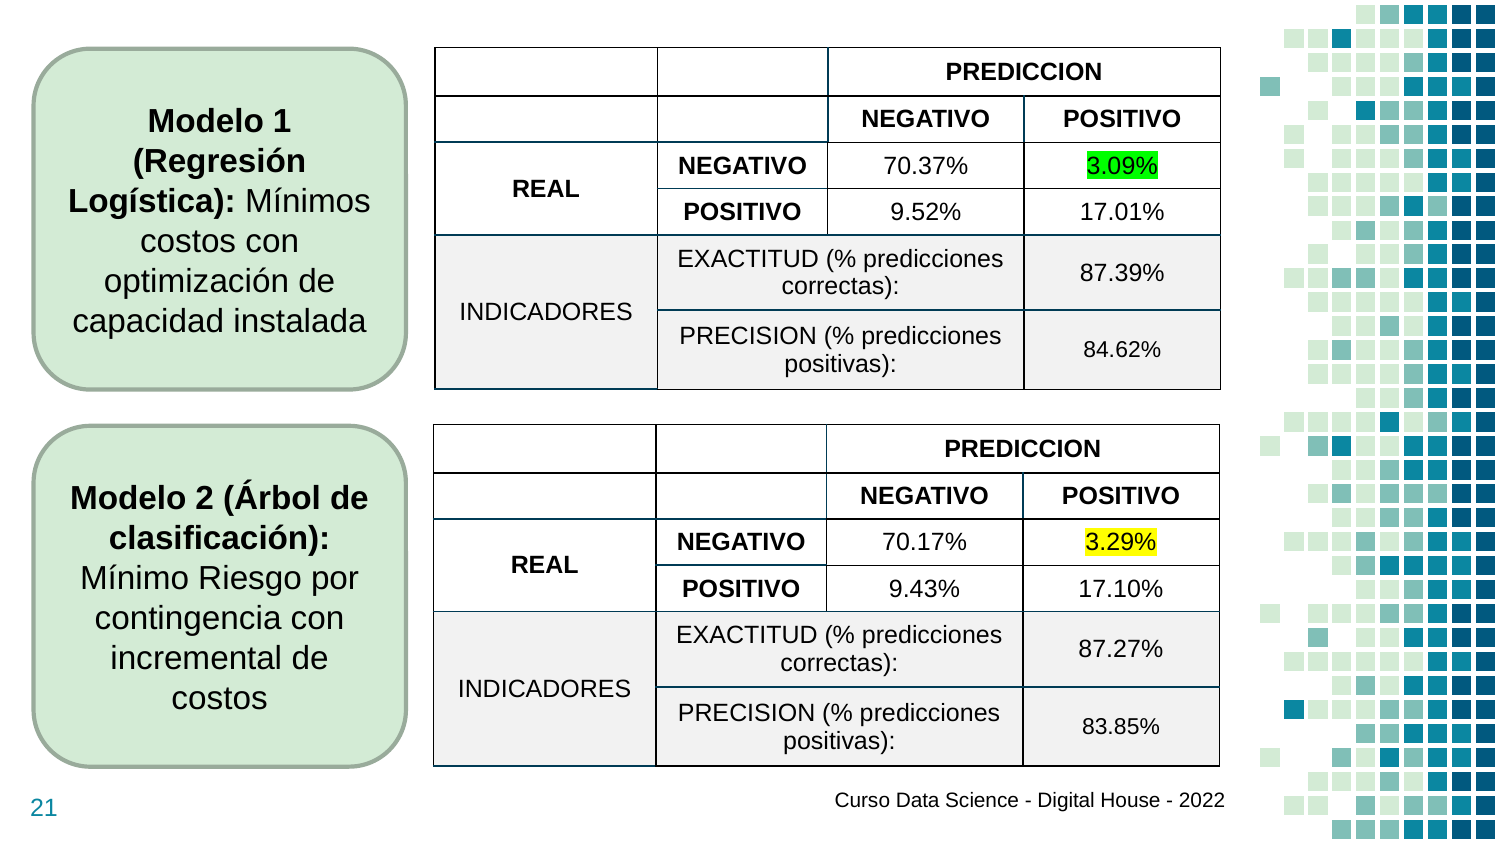

|  |  | PREDICCION |  |
| --- | --- | --- | --- |
|  |  | NEGATIVO | POSITIVO |
| REAL | NEGATIVO | 70.37% | 3.09% |
|  | POSITIVO | 9.52% | 17.01% |
| INDICADORES | EXACTITUD (% predicciones correctas): |  | 87.39% |
|  | PRECISION (% predicciones positivas): |  | 84.62% |
Modelo 1 (Regresión Logística): Mínimos costos con optimización de capacidad instalada
|  |  | PREDICCION |  |
| --- | --- | --- | --- |
|  |  | NEGATIVO | POSITIVO |
| REAL | NEGATIVO | 70.17% | 3.29% |
|  | POSITIVO | 9.43% | 17.10% |
| INDICADORES | EXACTITUD (% predicciones correctas): |  | 87.27% |
|  | PRECISION (% predicciones positivas): |  | 83.85% |
Modelo 2 (Árbol de clasificación): Mínimo Riesgo por contingencia con incremental de costos
21
Curso Data Science - Digital House - 2022